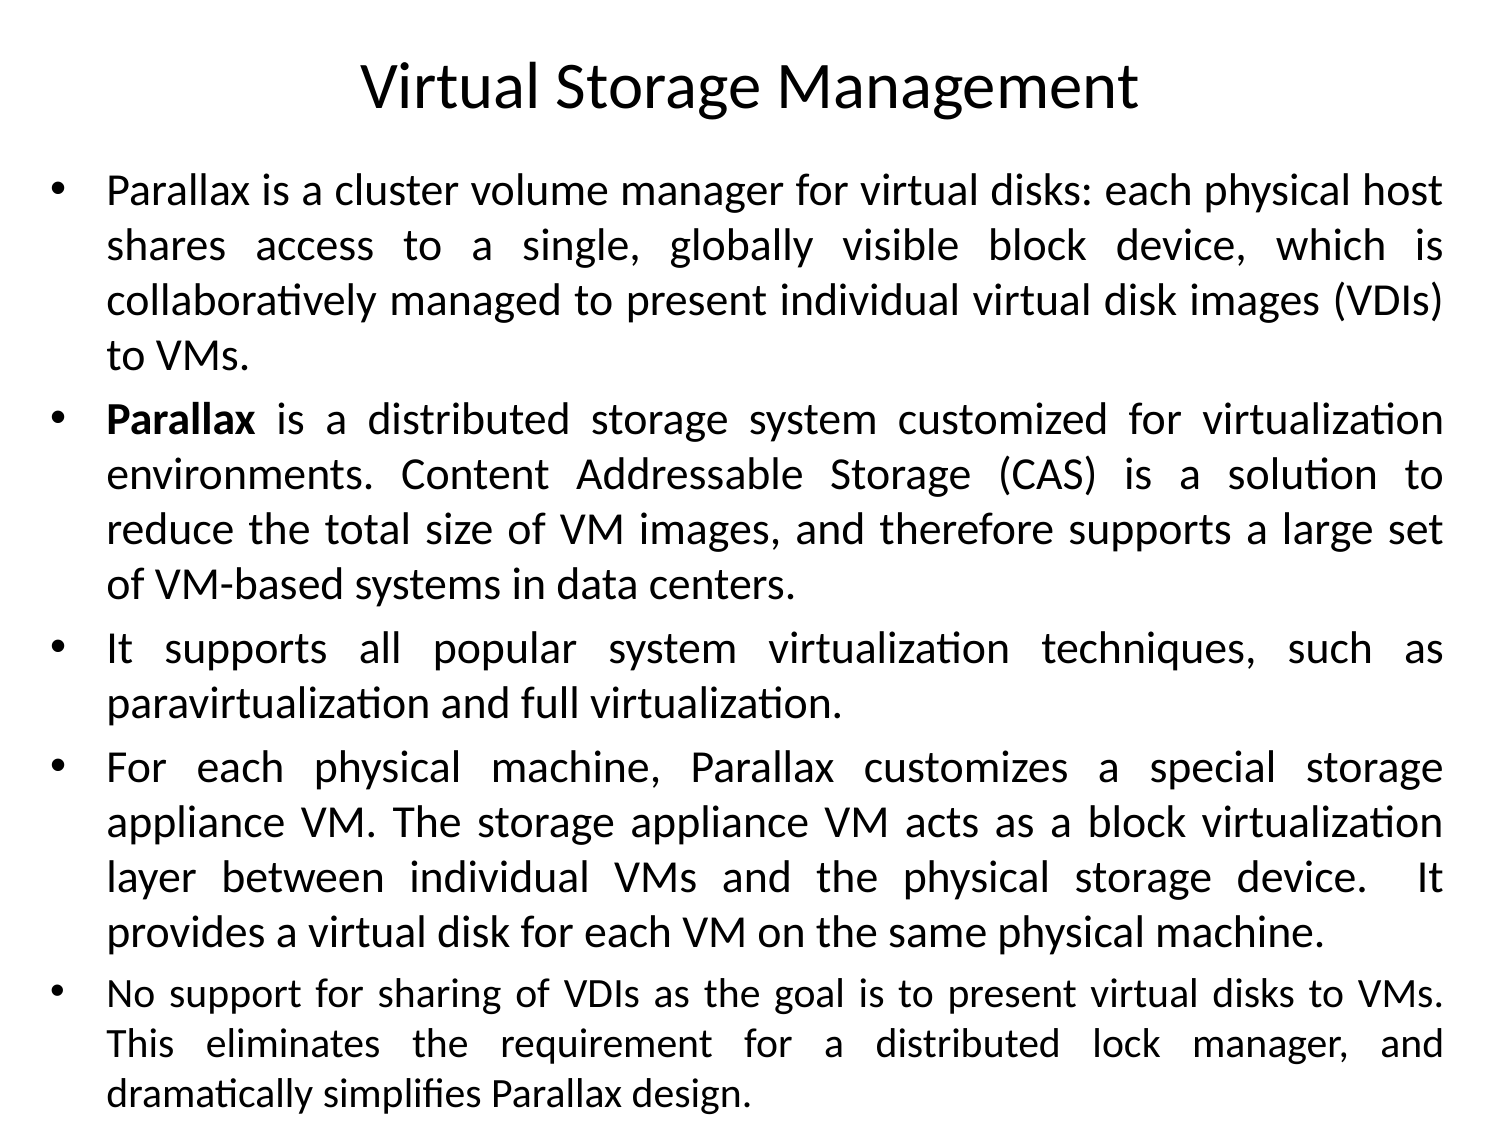

# Virtual Storage Management
Parallax is a cluster volume manager for virtual disks: each physical host shares access to a single, globally visible block device, which is collaboratively managed to present individual virtual disk images (VDIs) to VMs.
Parallax is a distributed storage system customized for virtualization environments. Content Addressable Storage (CAS) is a solution to reduce the total size of VM images, and therefore supports a large set of VM-based systems in data centers.
It supports all popular system virtualization techniques, such as paravirtualization and full virtualization.
For each physical machine, Parallax customizes a special storage appliance VM. The storage appliance VM acts as a block virtualization layer between individual VMs and the physical storage device.  It provides a virtual disk for each VM on the same physical machine.
No support for sharing of VDIs as the goal is to present virtual disks to VMs. This eliminates the requirement for a distributed lock manager, and dramatically simplifies Parallax design.